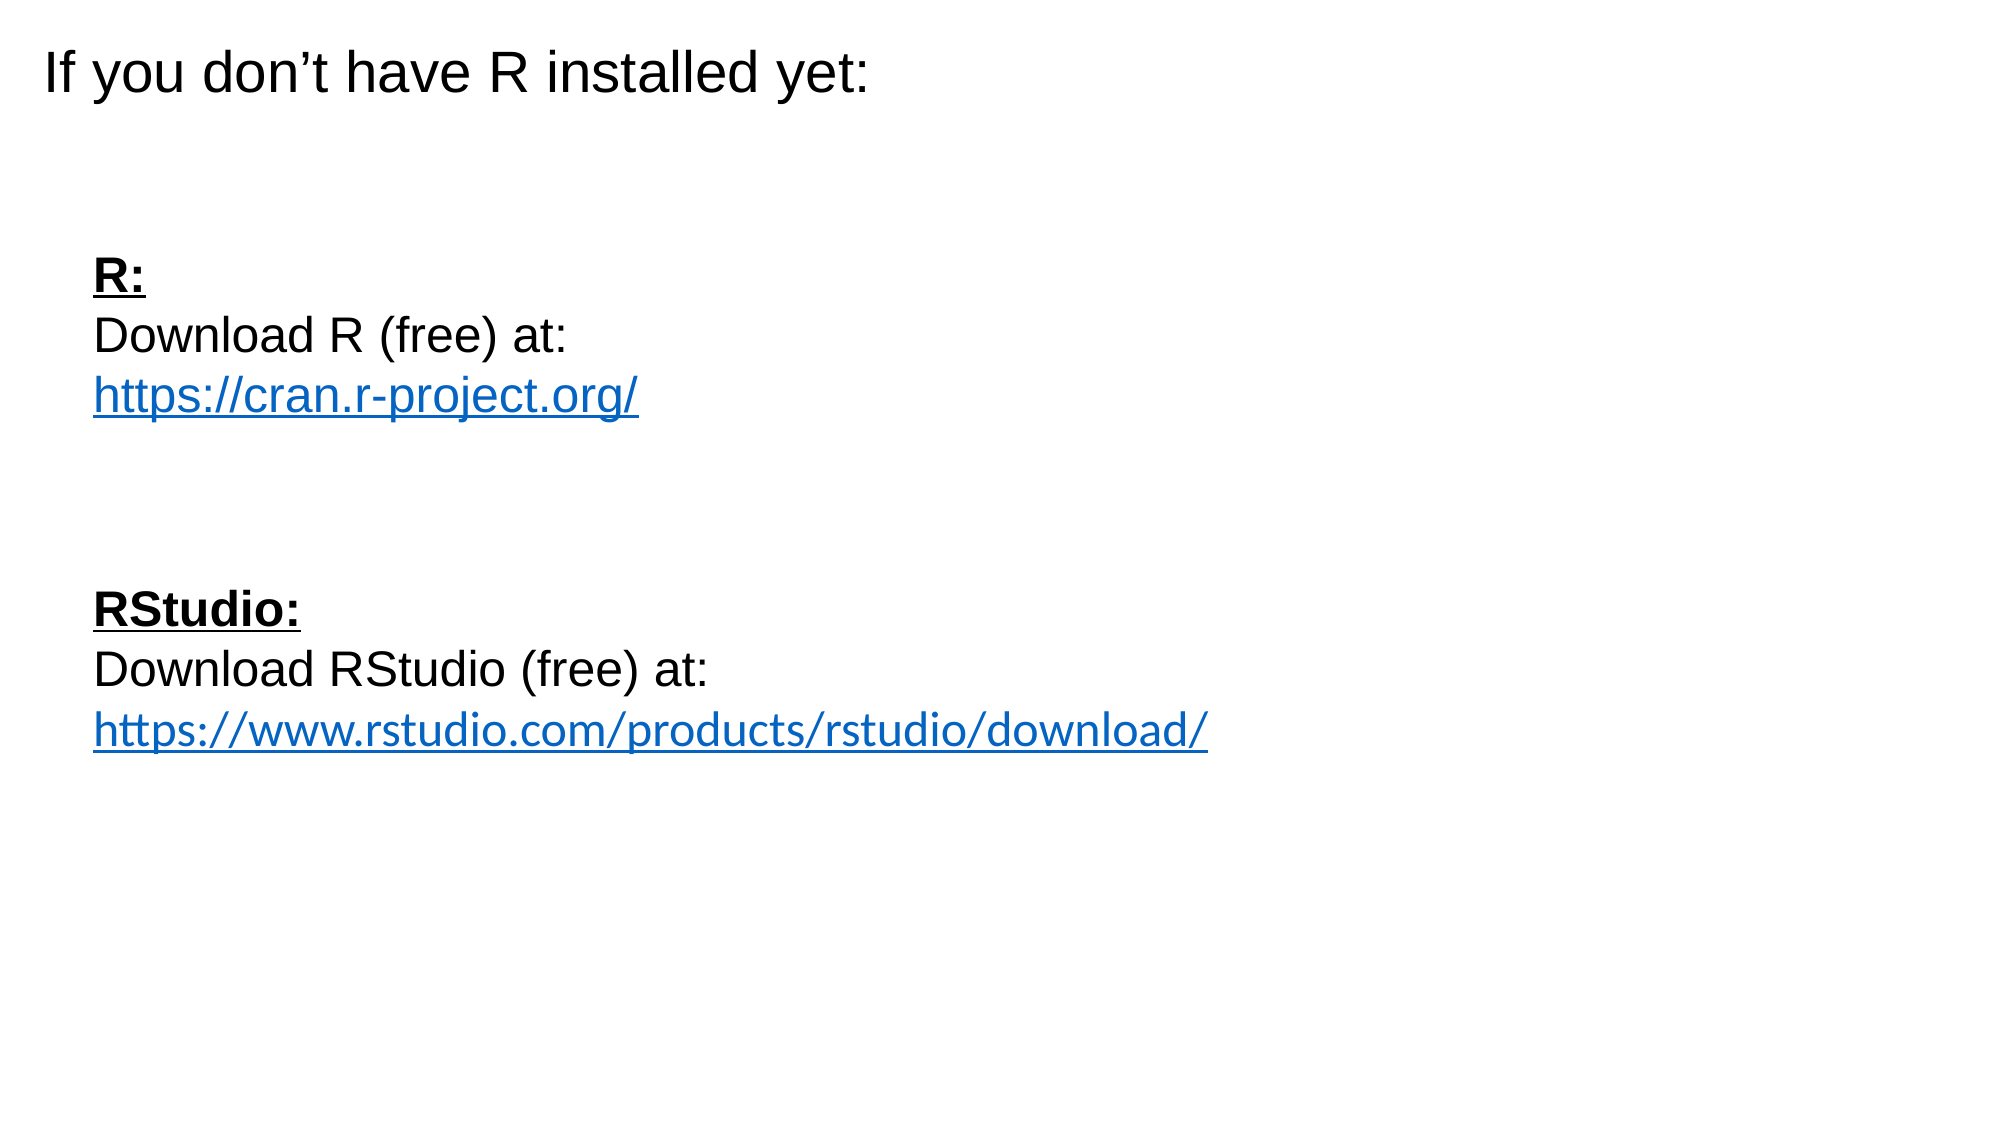

If you don’t have R installed yet:
R:
Download R (free) at:
https://cran.r-project.org/
RStudio:
Download RStudio (free) at:
https://www.rstudio.com/products/rstudio/download/